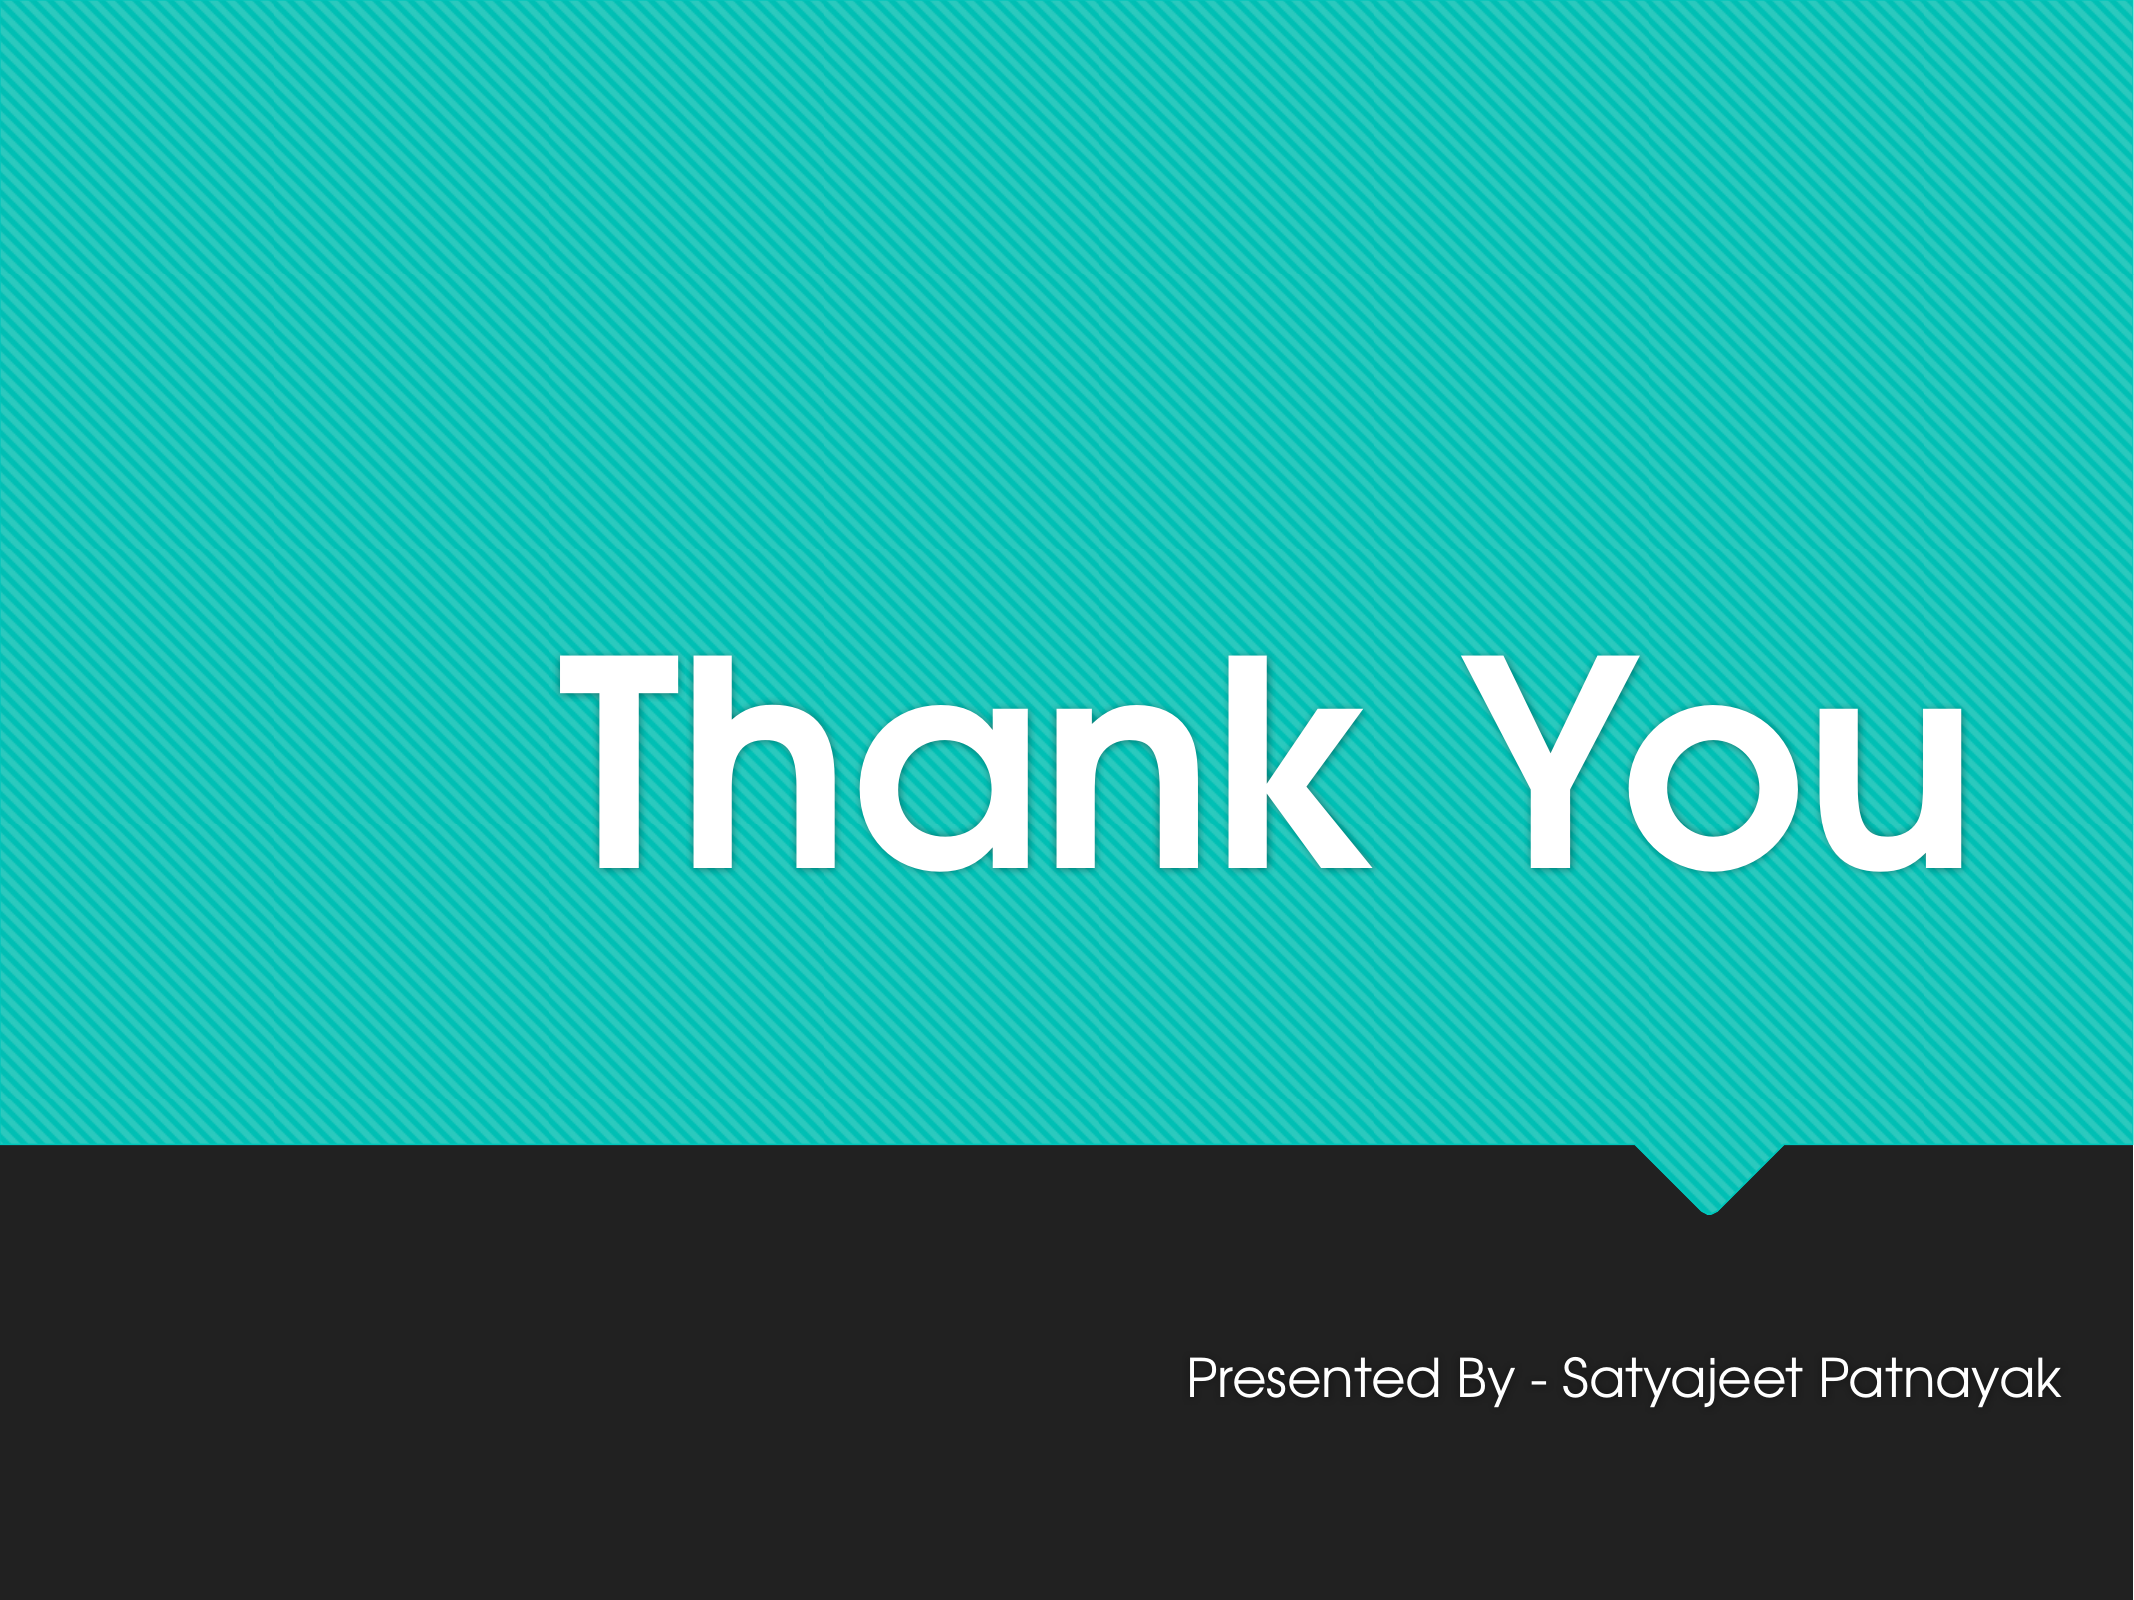

Thank You
Presented By - Satyajeet Patnayak